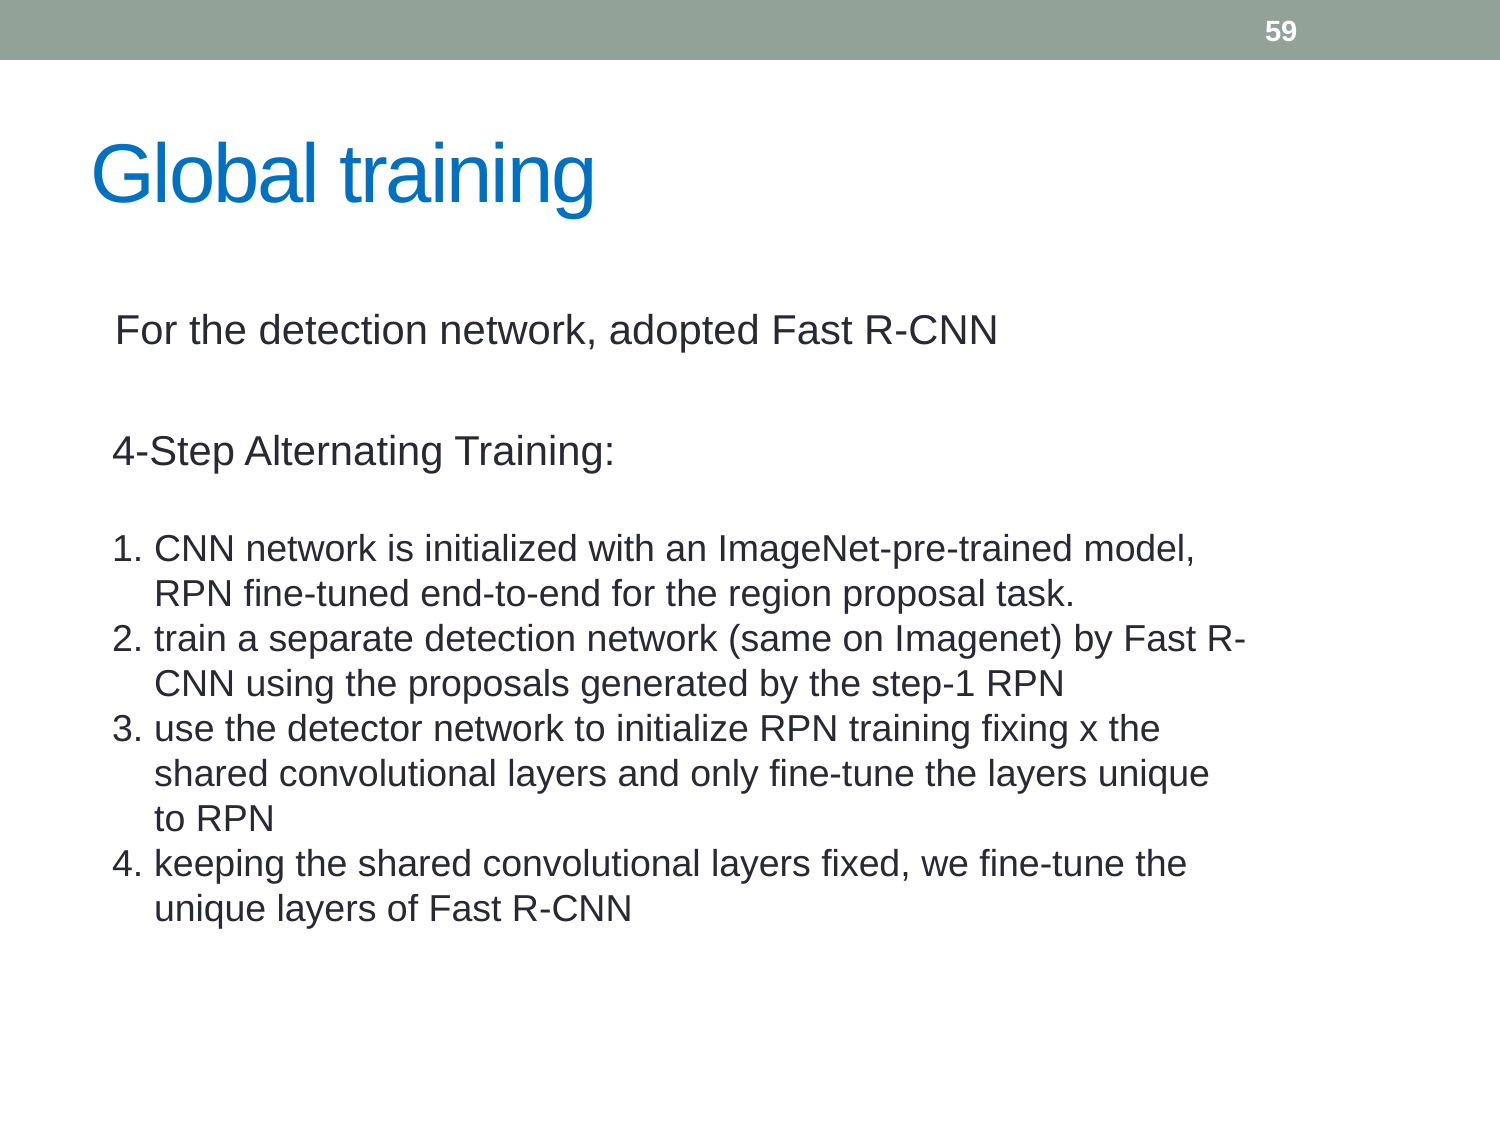

59
# Global training
For the detection network, adopted Fast R-CNN
4-Step Alternating Training:

CNN network is initialized with an ImageNet-pre-trained model, RPN fine-tuned end-to-end for the region proposal task.
train a separate detection network (same on Imagenet) by Fast R-CNN using the proposals generated by the step-1 RPN
use the detector network to initialize RPN training fixing x the shared convolutional layers and only fine-tune the layers unique to RPN
keeping the shared convolutional layers fixed, we fine-tune the unique layers of Fast R-CNN